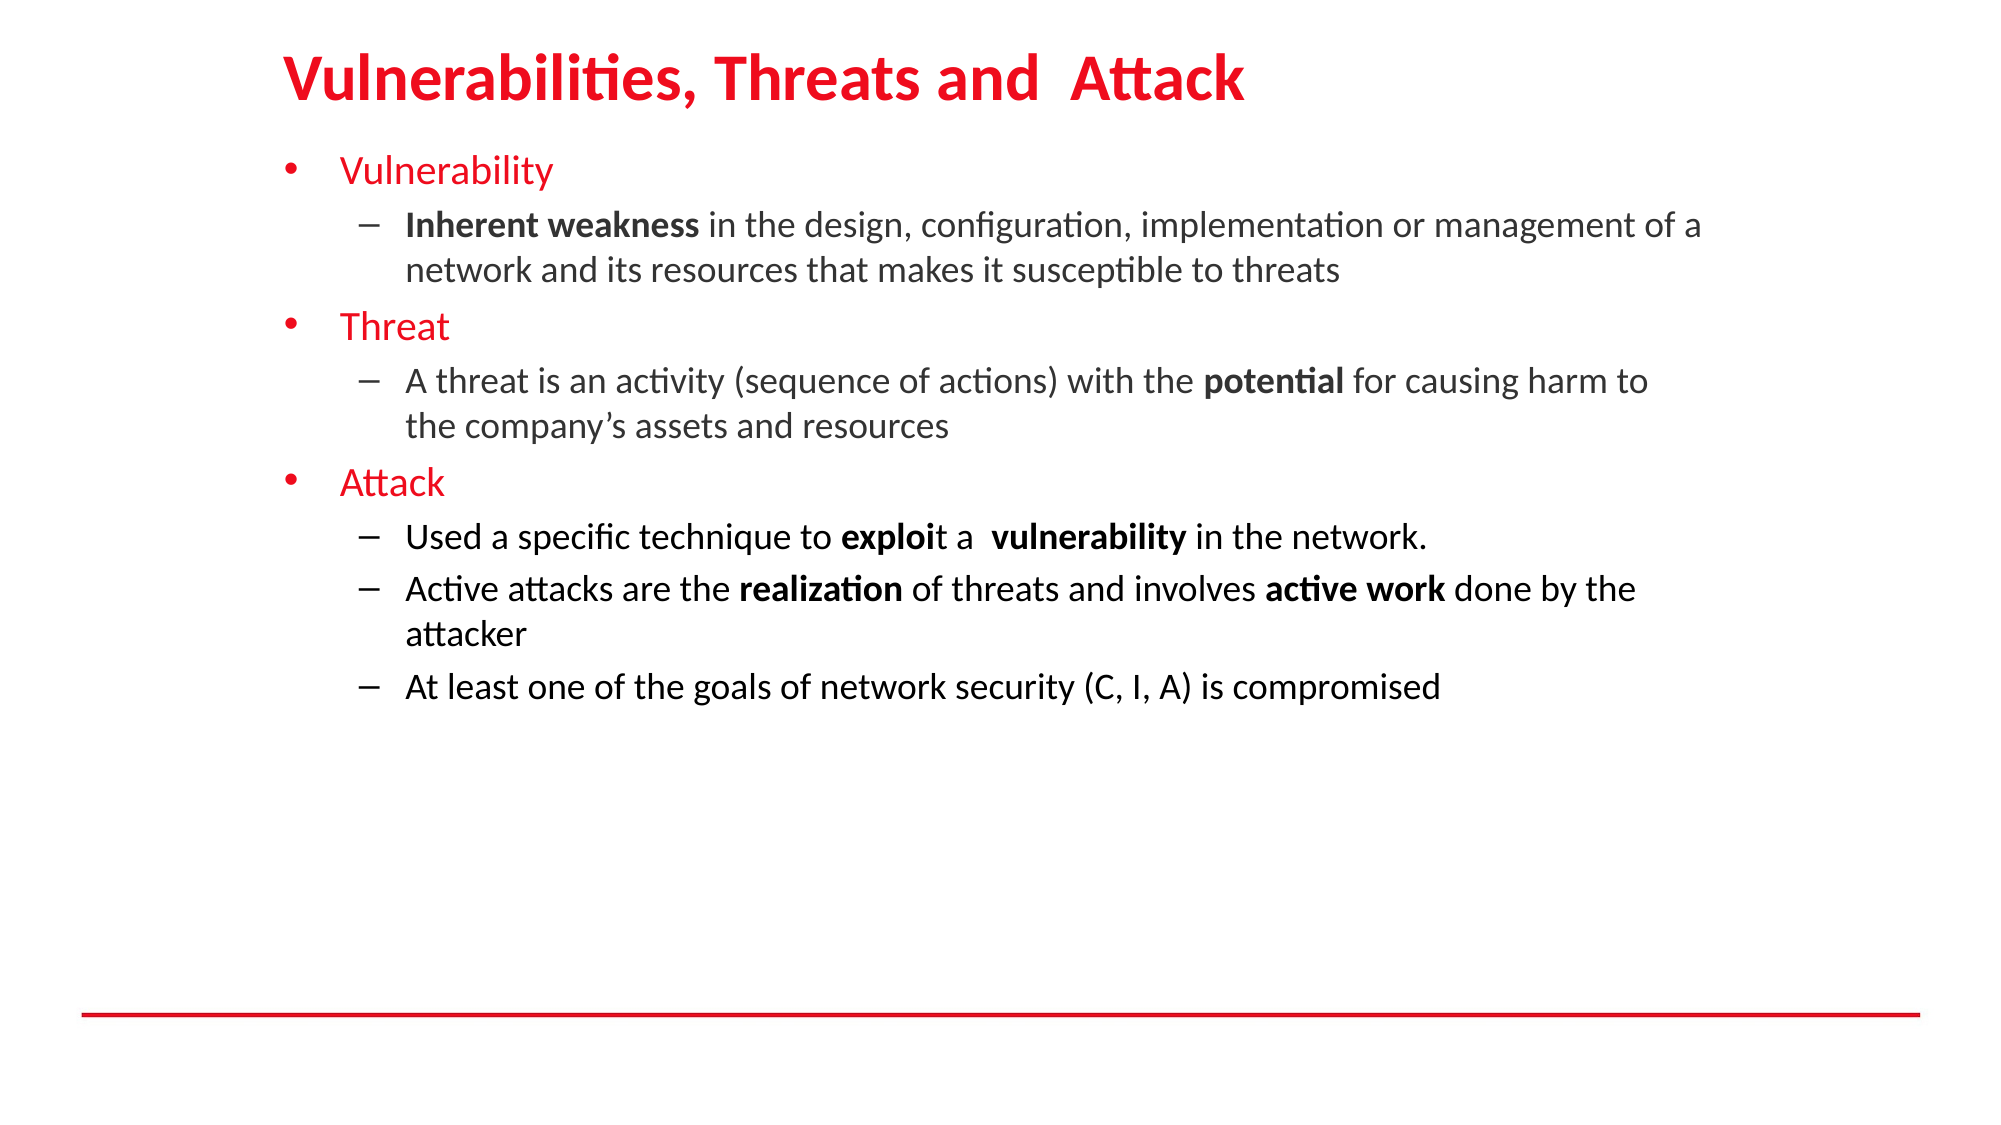

# Vulnerabilities, Threats and  Attack
Vulnerability
Inherent weakness in the design, configuration, implementation or management of a network and its resources that makes it susceptible to threats
Threat
A threat is an activity (sequence of actions) with the potential for causing harm to  the company’s assets and resources
Attack
Used a specific technique to exploit a  vulnerability in the network.
Active attacks are the realization of threats and involves active work done by the attacker
At least one of the goals of network security (C, I, A) is compromised